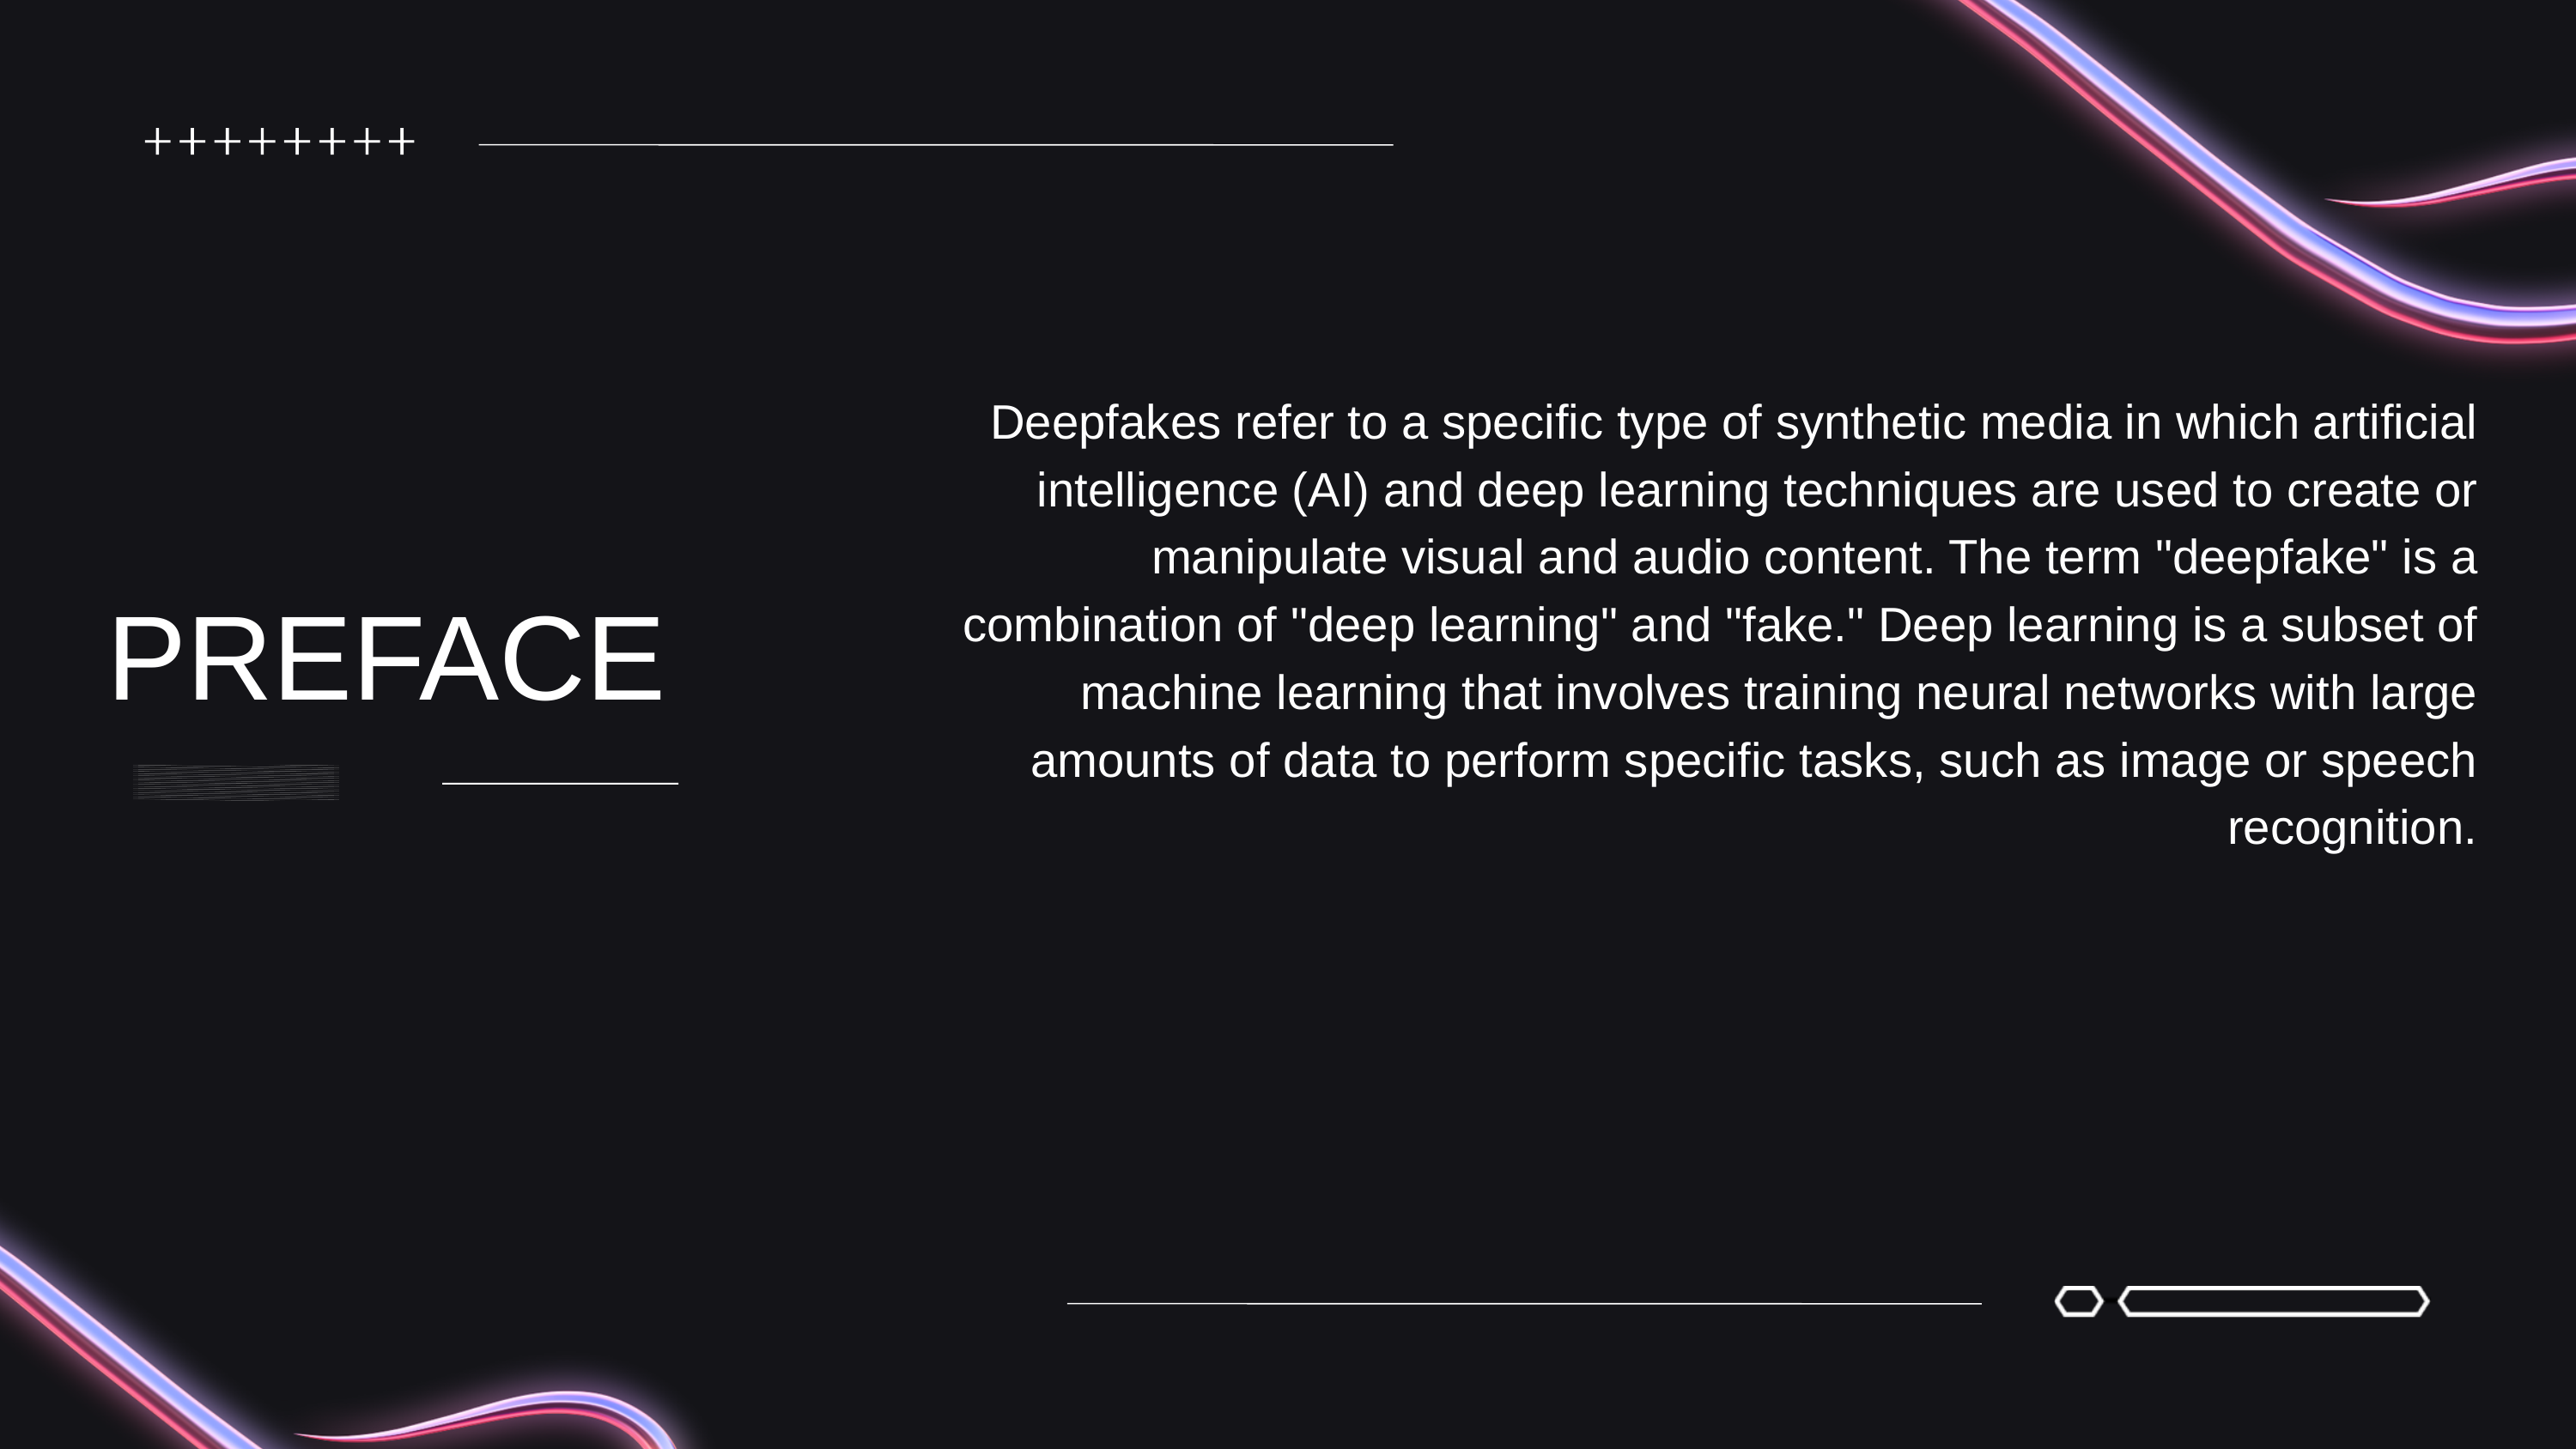

Deepfakes refer to a specific type of synthetic media in which artificial intelligence (AI) and deep learning techniques are used to create or manipulate visual and audio content. The term "deepfake" is a combination of "deep learning" and "fake." Deep learning is a subset of machine learning that involves training neural networks with large amounts of data to perform specific tasks, such as image or speech recognition.

PREFACE